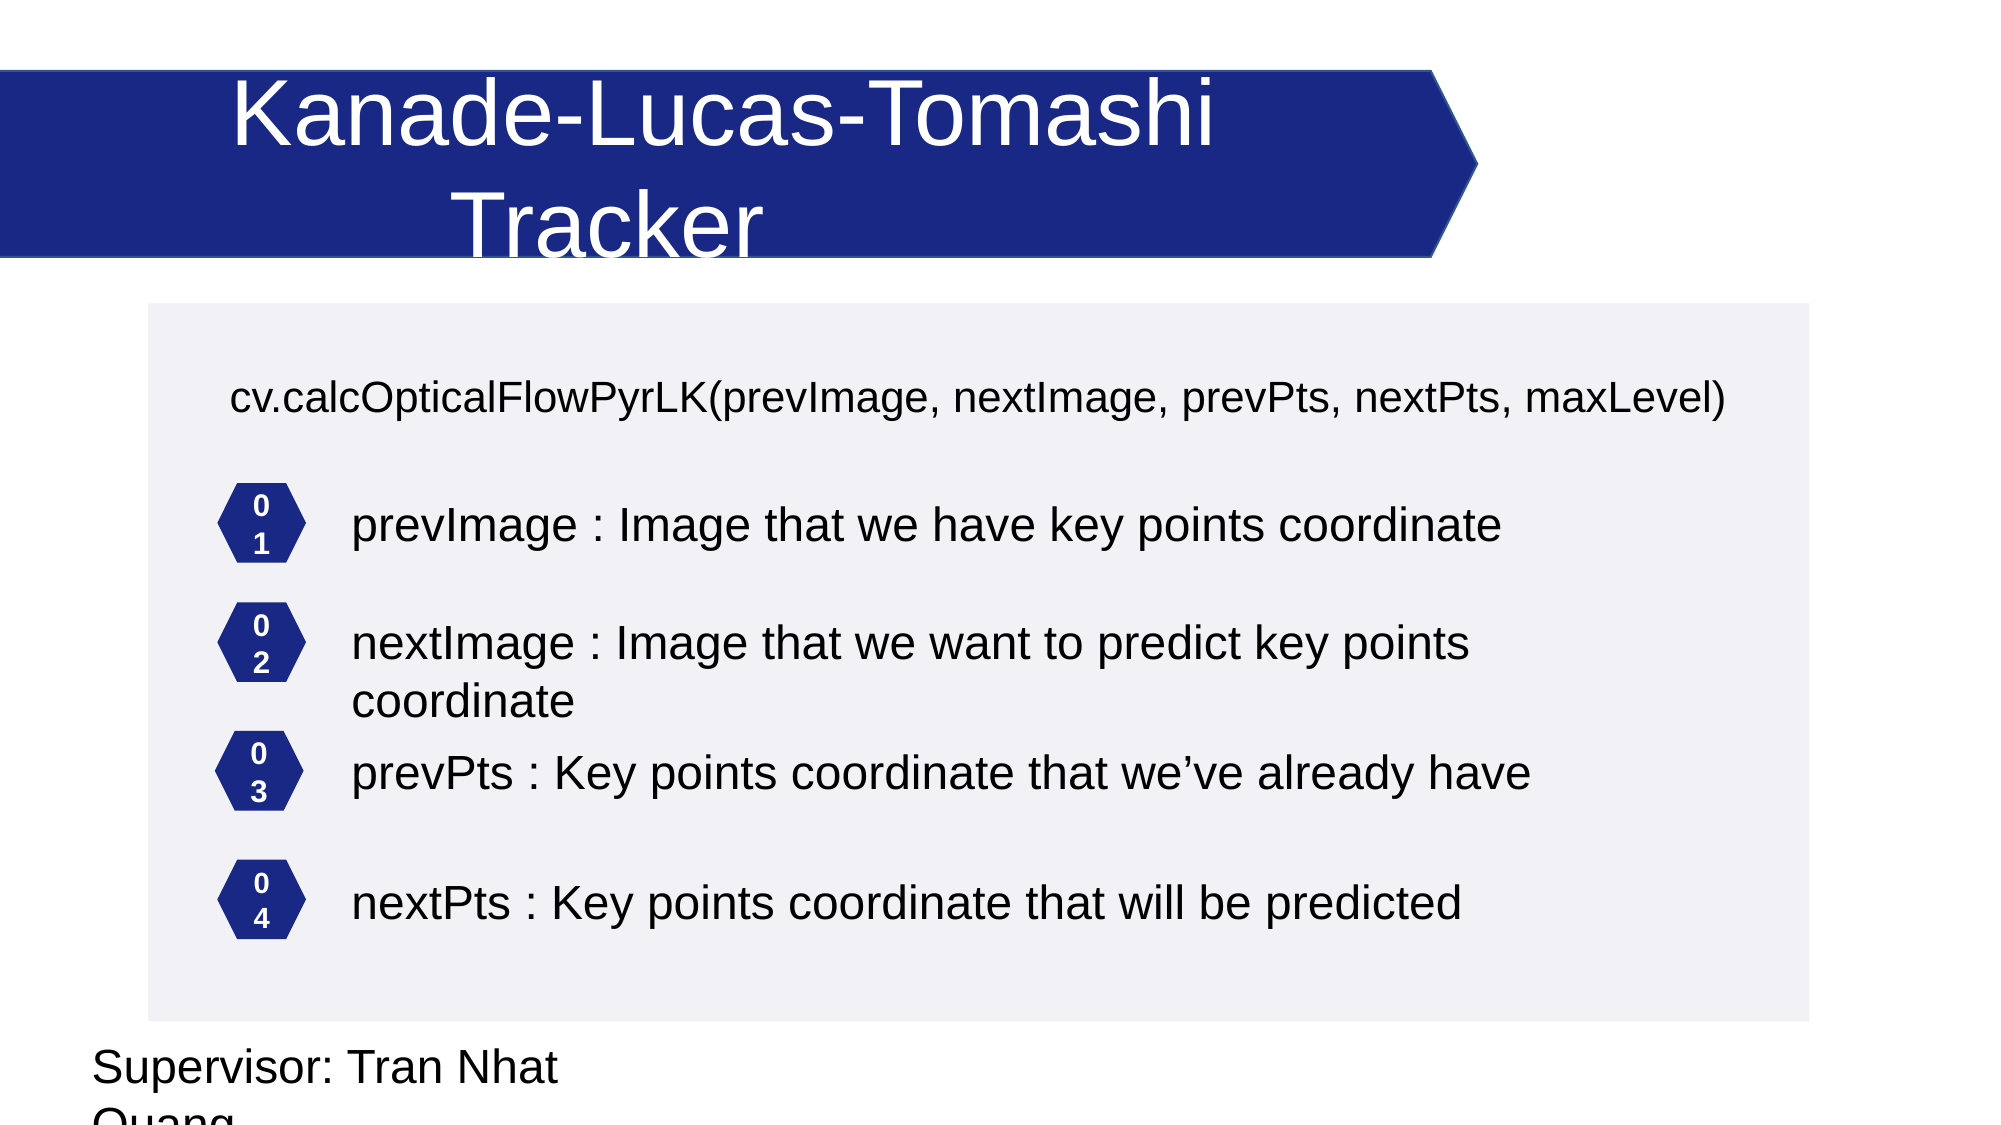

Kanade-Lucas-Tomashi Tracker

cv.calcOpticalFlowPyrLK(prevImage, nextImage, prevPts, nextPts, maxLevel)
01
prevImage : Image that we have key points coordinate
02
nextImage : Image that we want to predict key points coordinate
03
prevPts : Key points coordinate that we’ve already have
04
nextPts : Key points coordinate that will be predicted
Supervisor: Tran Nhat Quang